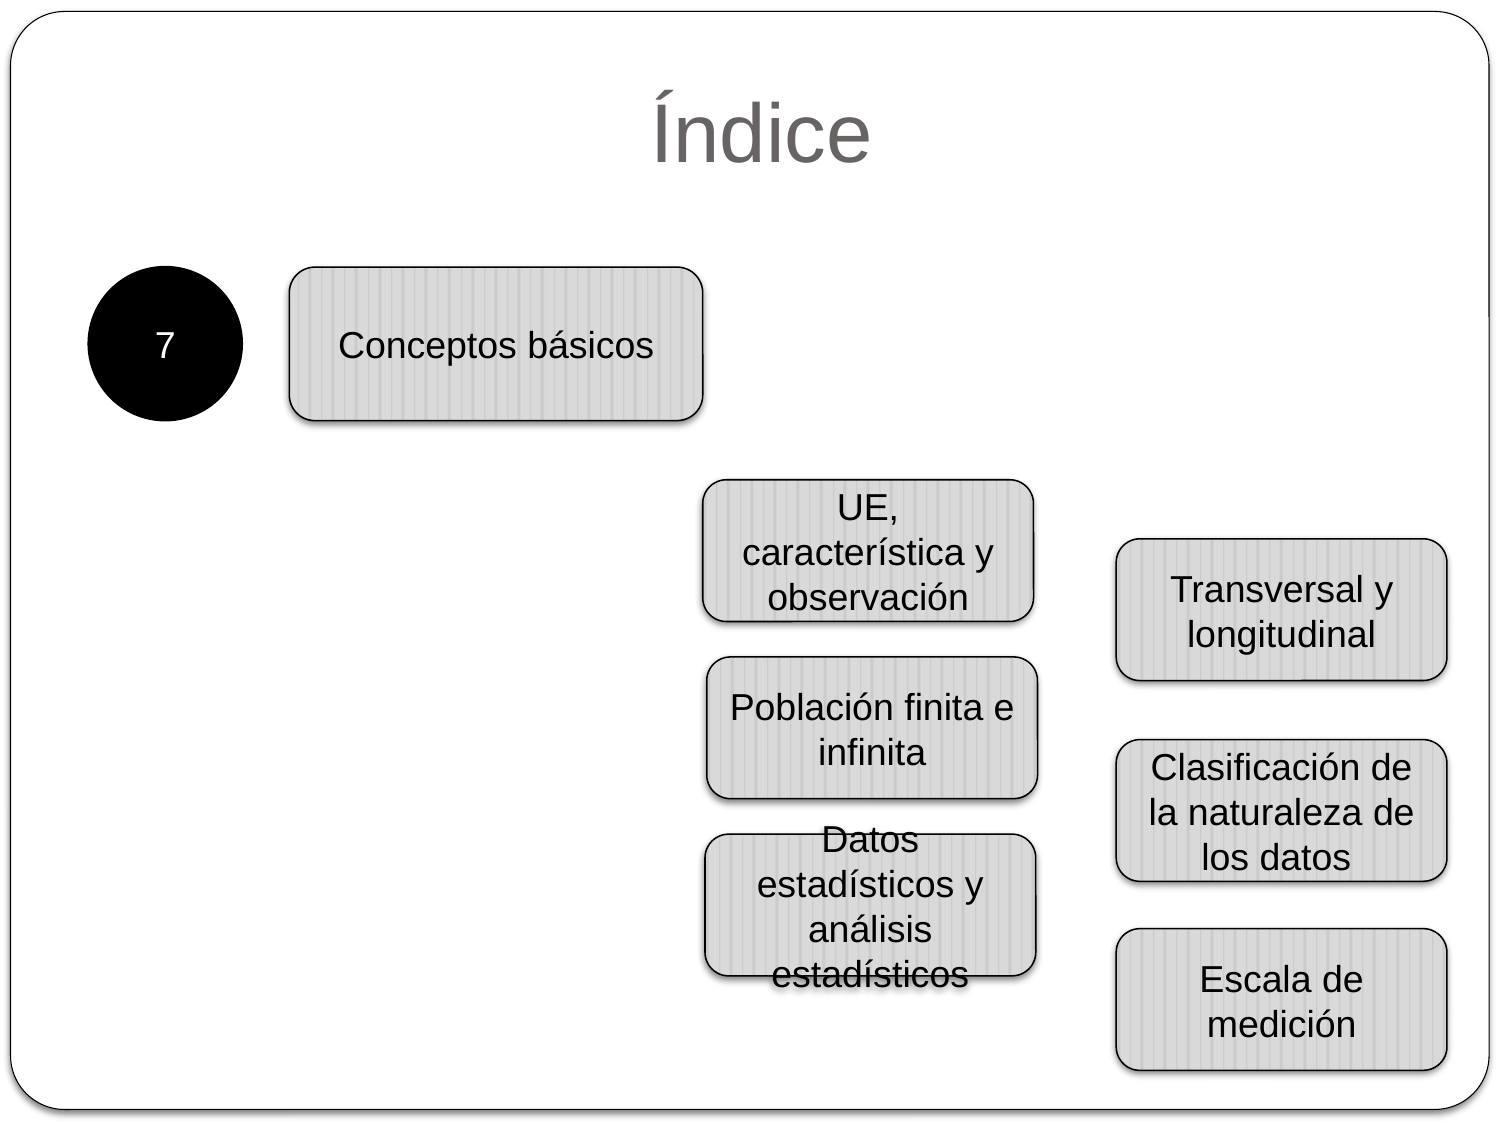

# Índice
7
Conceptos básicos
UE, característica y observación
Transversal y longitudinal
Población finita e infinita
Clasificación de la naturaleza de los datos
Datos estadísticos y análisis estadísticos
Escala de medición